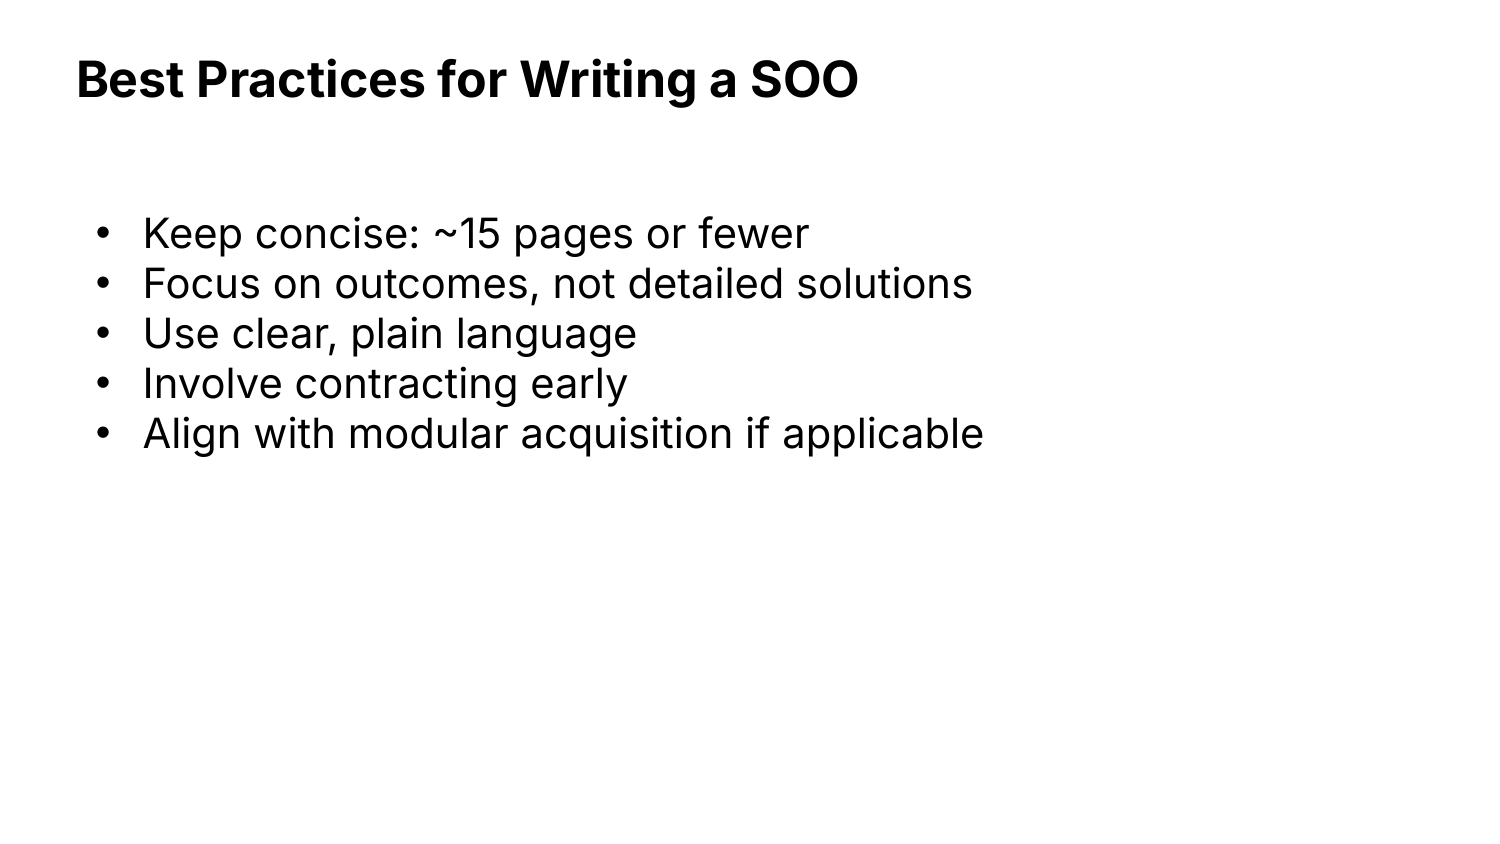

Best Practices for Writing a SOO

Keep concise: ~15 pages or fewer
Focus on outcomes, not detailed solutions
Use clear, plain language
Involve contracting early
Align with modular acquisition if applicable